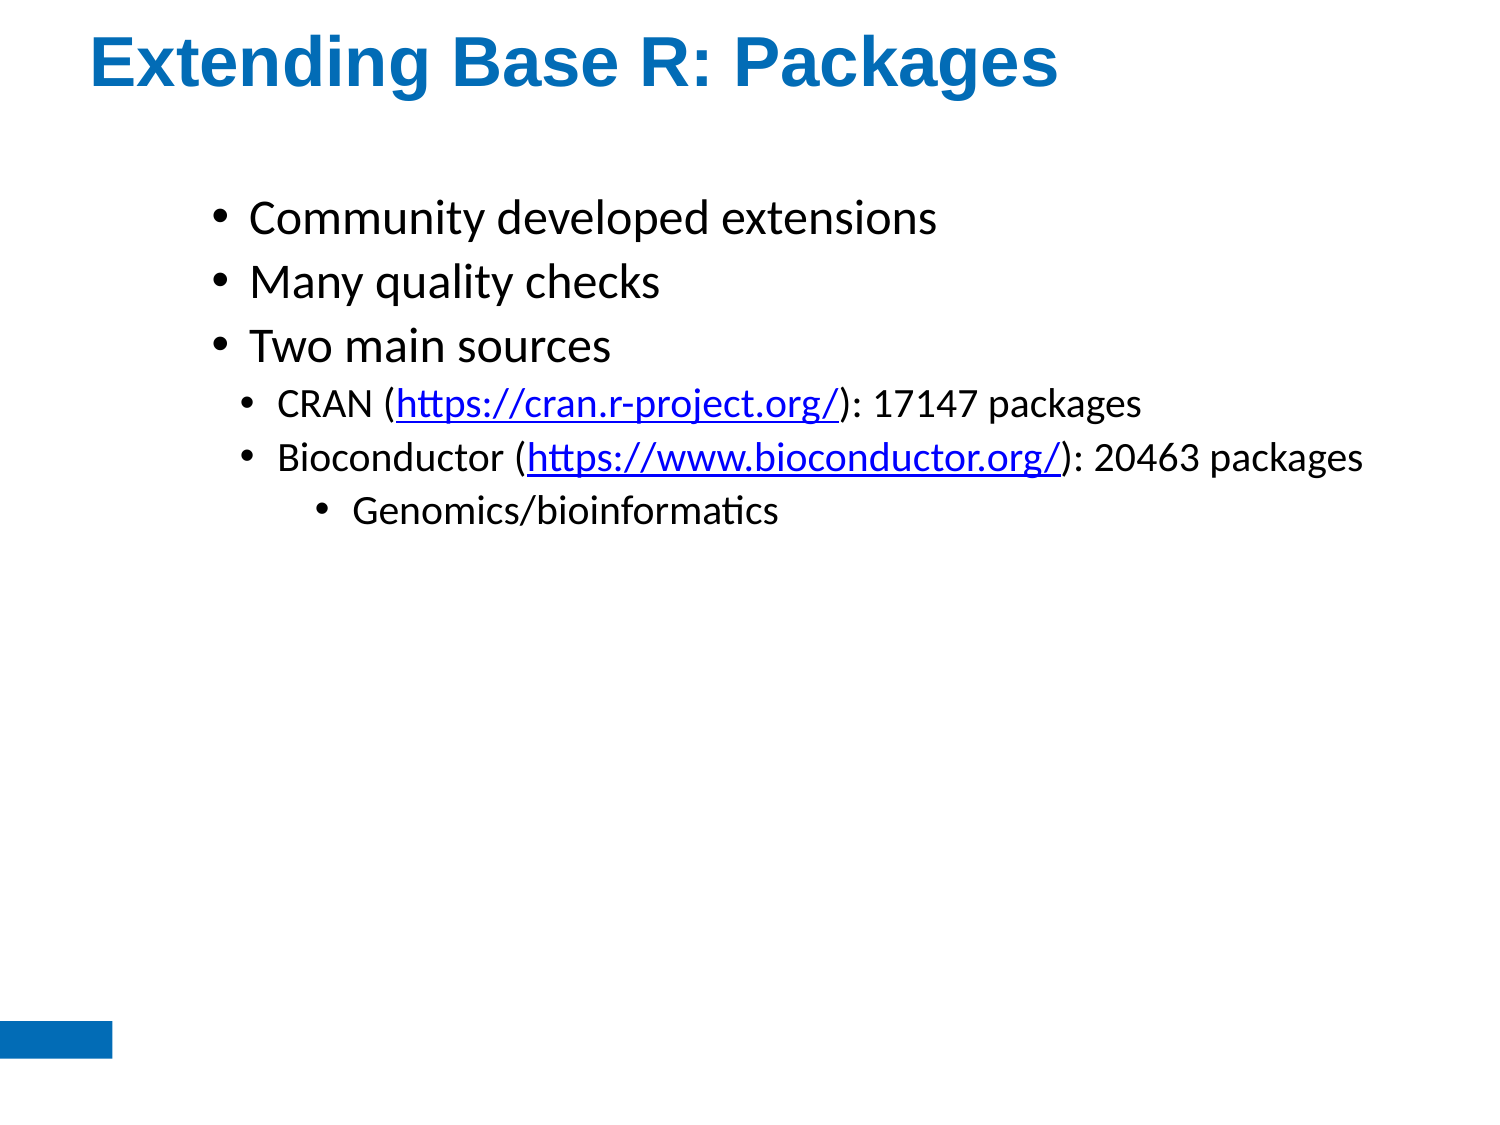

# Extending Base R: Packages
Community developed extensions
Many quality checks
Two main sources
CRAN (https://cran.r-project.org/): 17147 packages
Bioconductor (https://www.bioconductor.org/): 20463 packages
Genomics/bioinformatics